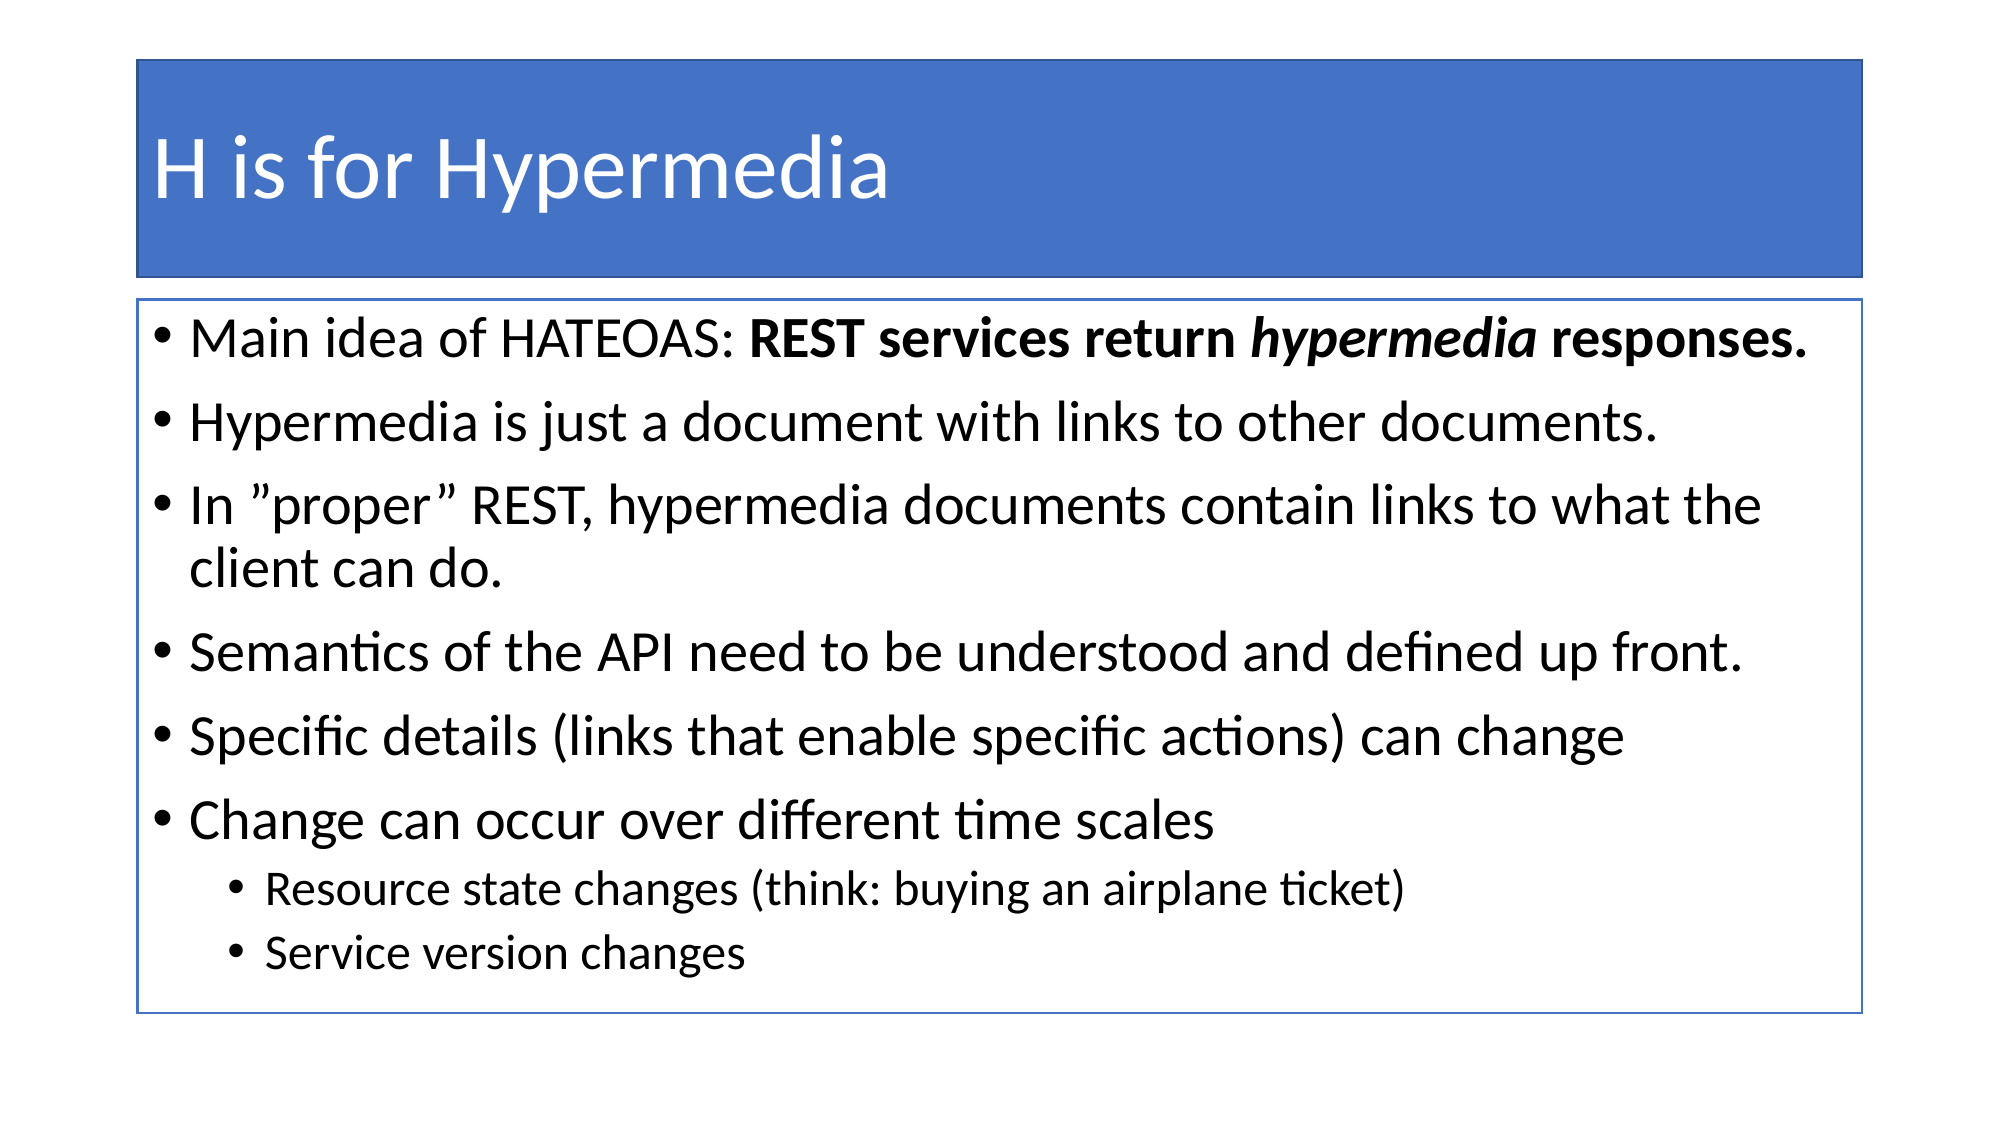

# H is for Hypermedia
Main idea of HATEOAS: REST services return hypermedia responses.
Hypermedia is just a document with links to other documents.
In ”proper” REST, hypermedia documents contain links to what the client can do.
Semantics of the API need to be understood and defined up front.
Specific details (links that enable specific actions) can change
Change can occur over different time scales
Resource state changes (think: buying an airplane ticket)
Service version changes